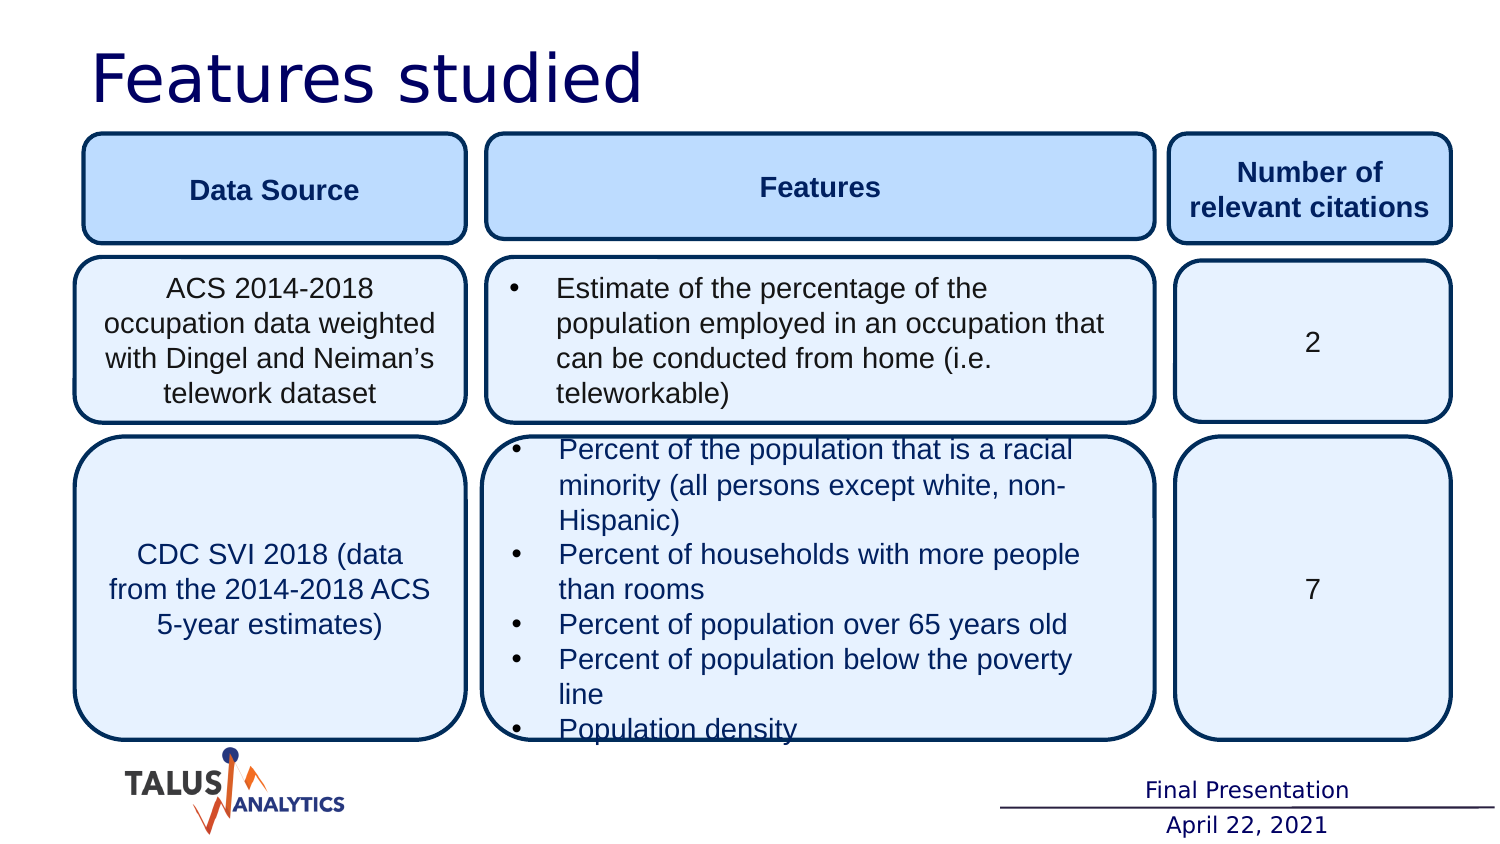

# Features studied
Data Source
Features
Number of relevant citations
ACS 2014-2018 occupation data weighted with Dingel and Neiman’s telework dataset
Estimate of the percentage of the population employed in an occupation that can be conducted from home (i.e. teleworkable)
2
CDC SVI 2018 (data from the 2014-2018 ACS 5-year estimates)
7
Percent of the population that is a racial minority (all persons except white, non-Hispanic)
Percent of households with more people than rooms
Percent of population over 65 years old
Percent of population below the poverty line
Population density